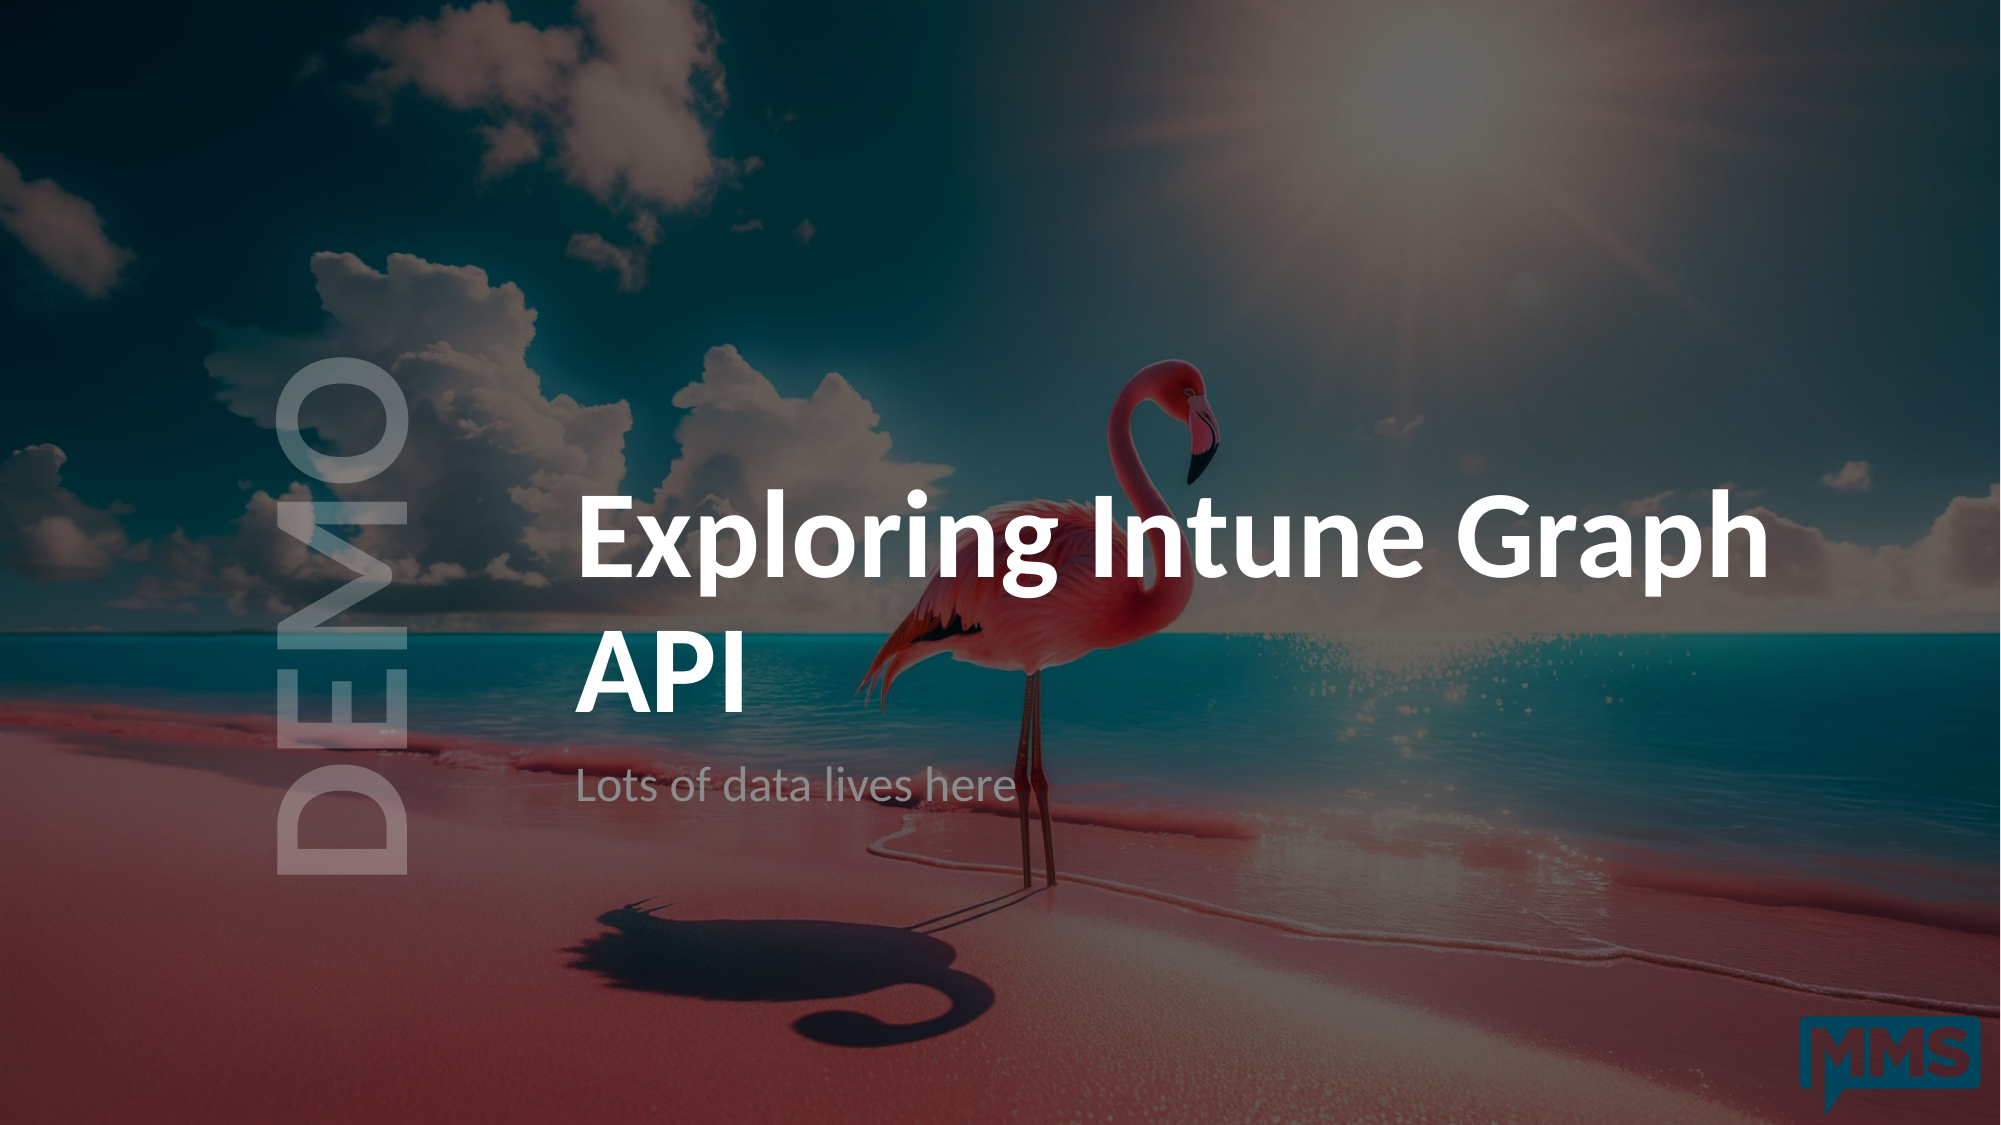

# Exploring Intune Graph API
Lots of data lives here